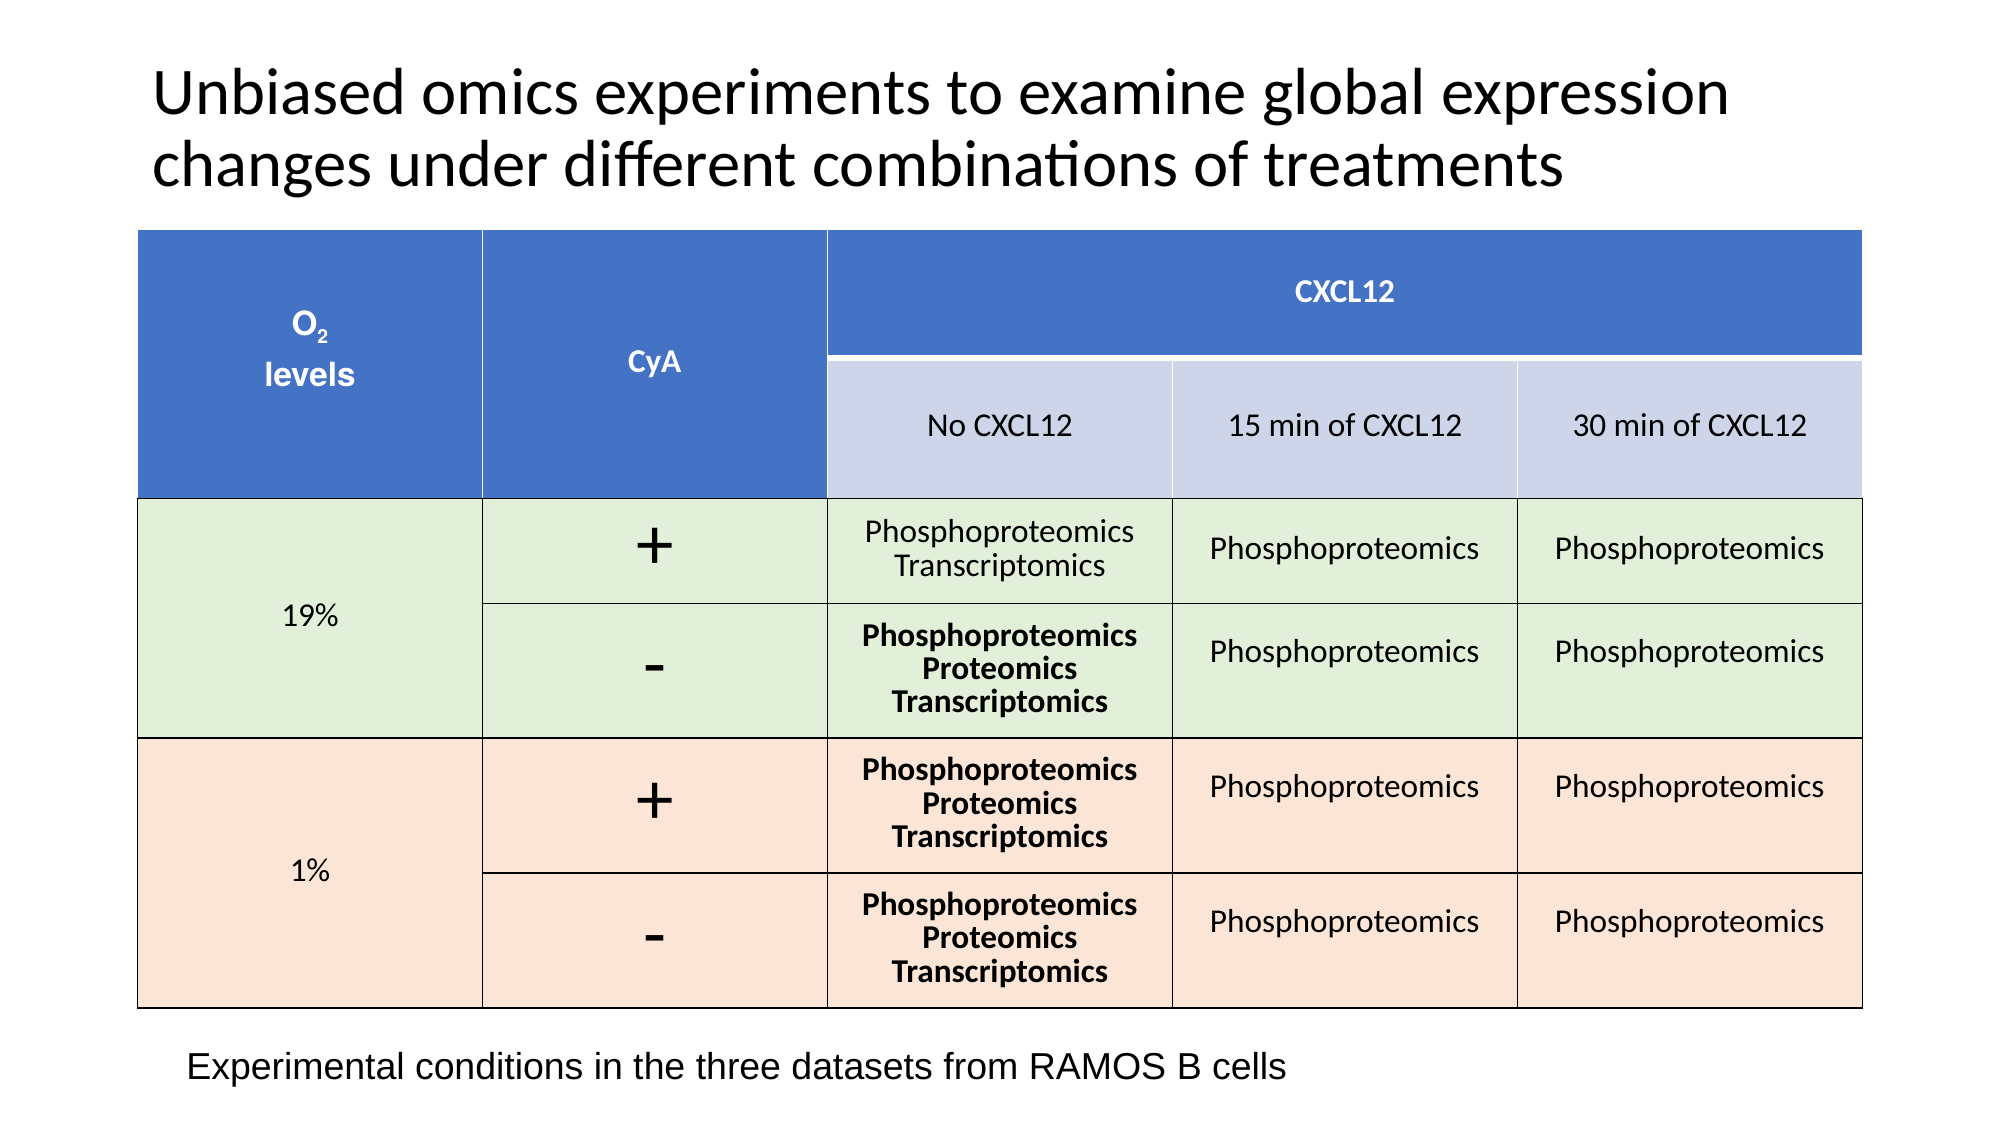

# Unbiased omics experiments to examine global expression changes under different combinations of treatments
| O2 levels | CyA | CXCL12 |  |  |
| --- | --- | --- | --- | --- |
|  |  | No CXCL12 | 15 min of CXCL12 | 30 min of CXCL12 |
| 19% | + | Phosphoproteomics Transcriptomics | Phosphoproteomics | Phosphoproteomics |
|  | - | Phosphoproteomics Proteomics Transcriptomics | Phosphoproteomics | Phosphoproteomics |
| 1% | + | Phosphoproteomics Proteomics Transcriptomics | Phosphoproteomics | Phosphoproteomics |
|  | - | Phosphoproteomics Proteomics Transcriptomics | Phosphoproteomics | Phosphoproteomics |
Experimental conditions in the three datasets from RAMOS B cells